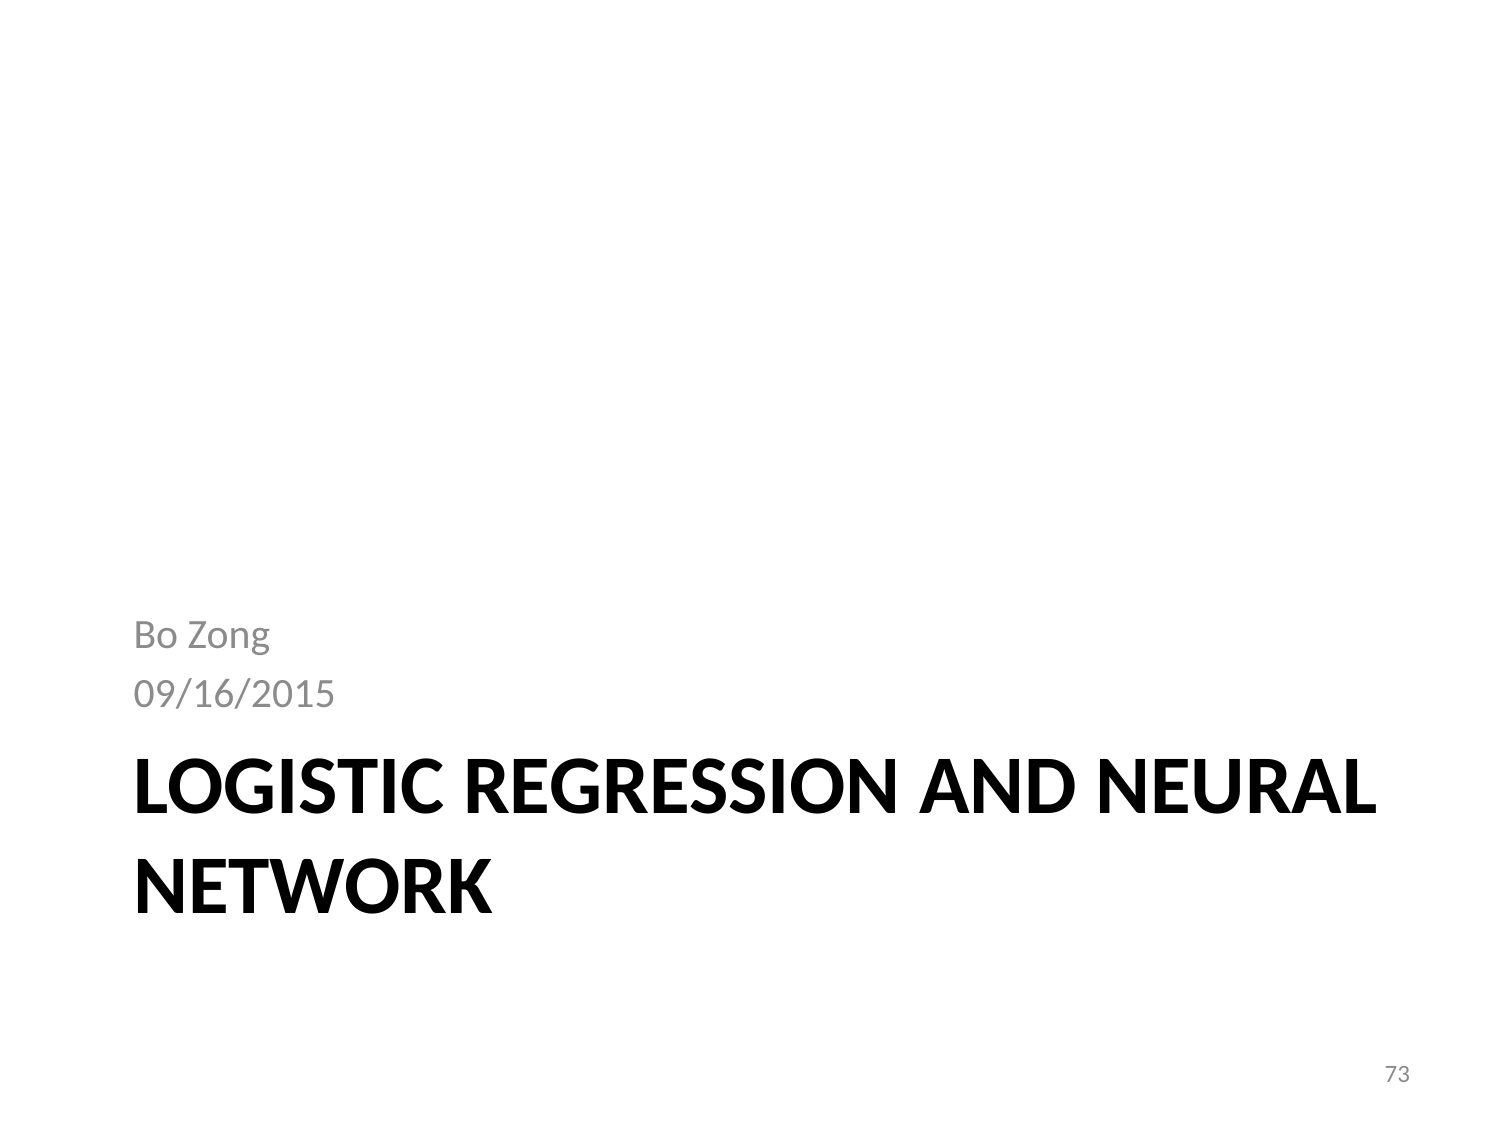

Bo Zong
09/16/2015
# Logistic regression and neural network
73